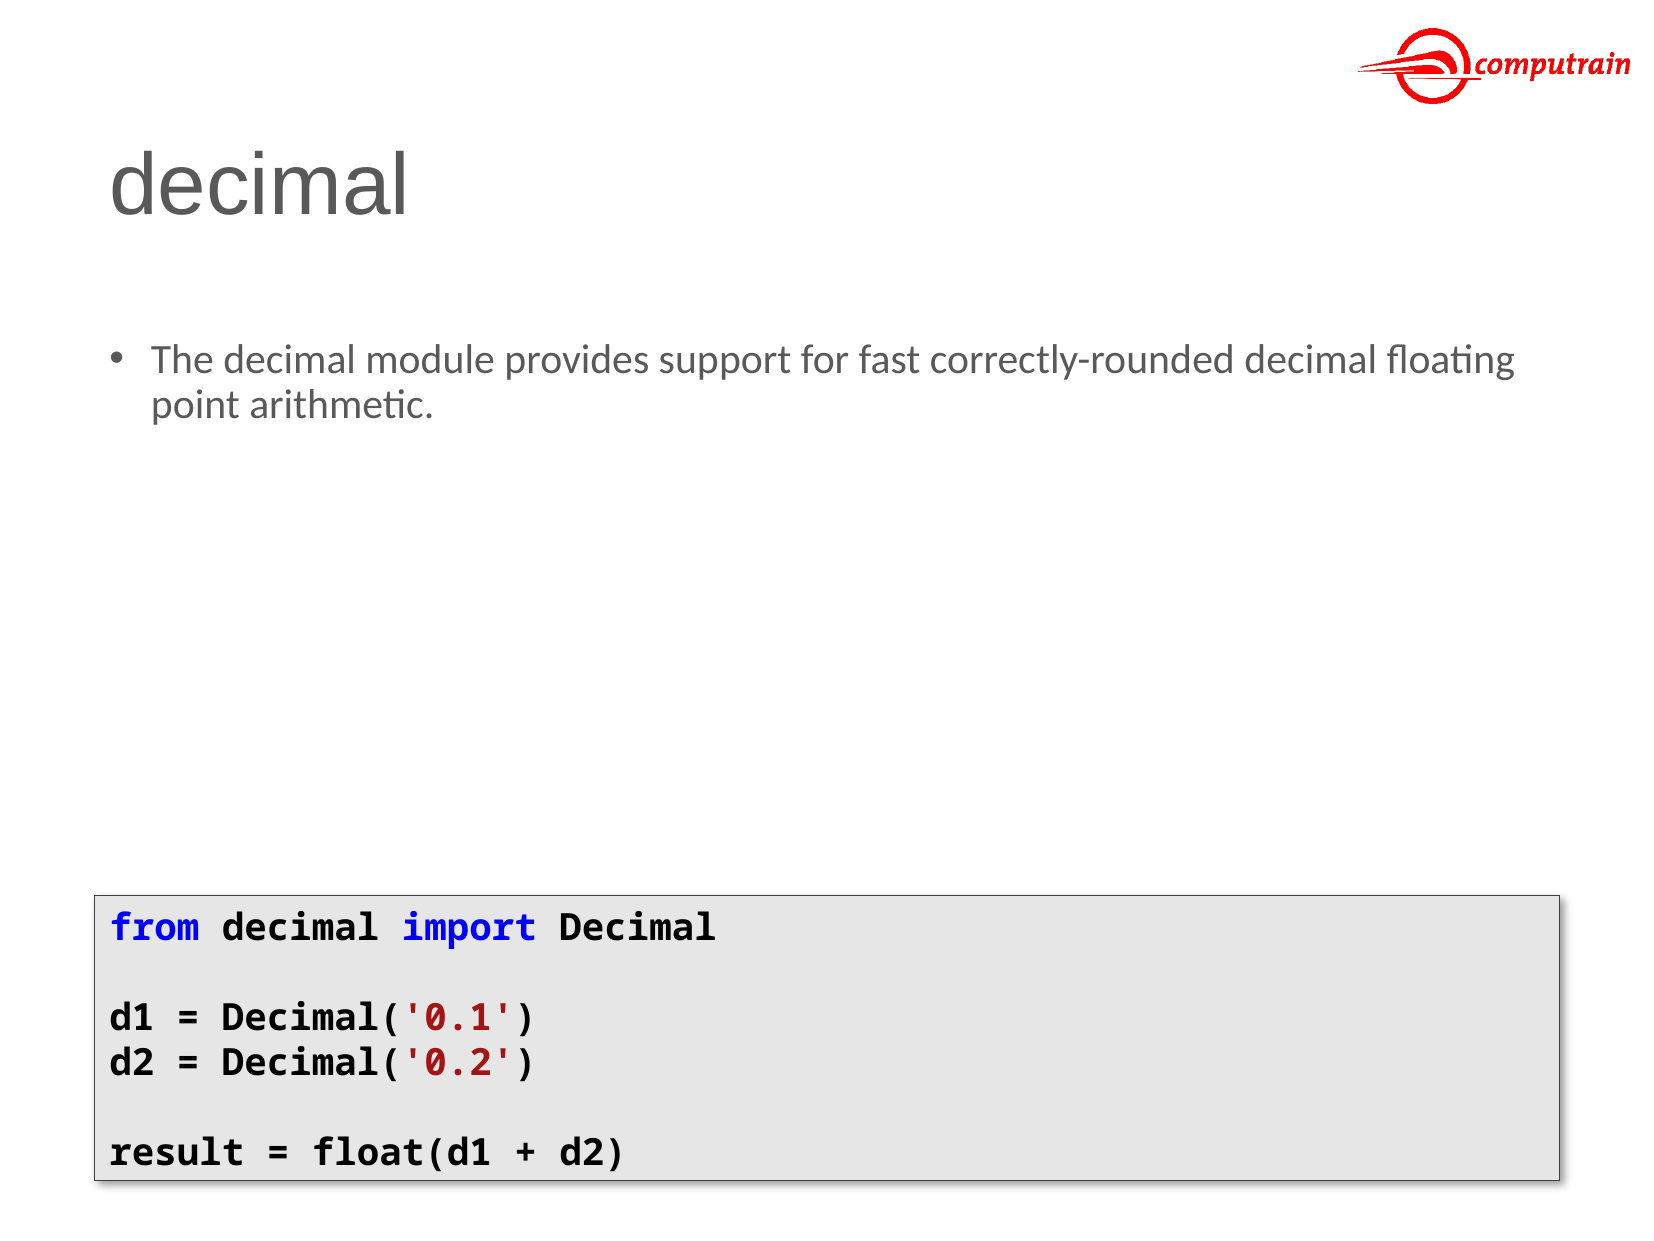

# decimal
The decimal module provides support for fast correctly-rounded decimal floating point arithmetic.
from decimal import Decimal
d1 = Decimal('0.1')
d2 = Decimal('0.2')
result = float(d1 + d2)